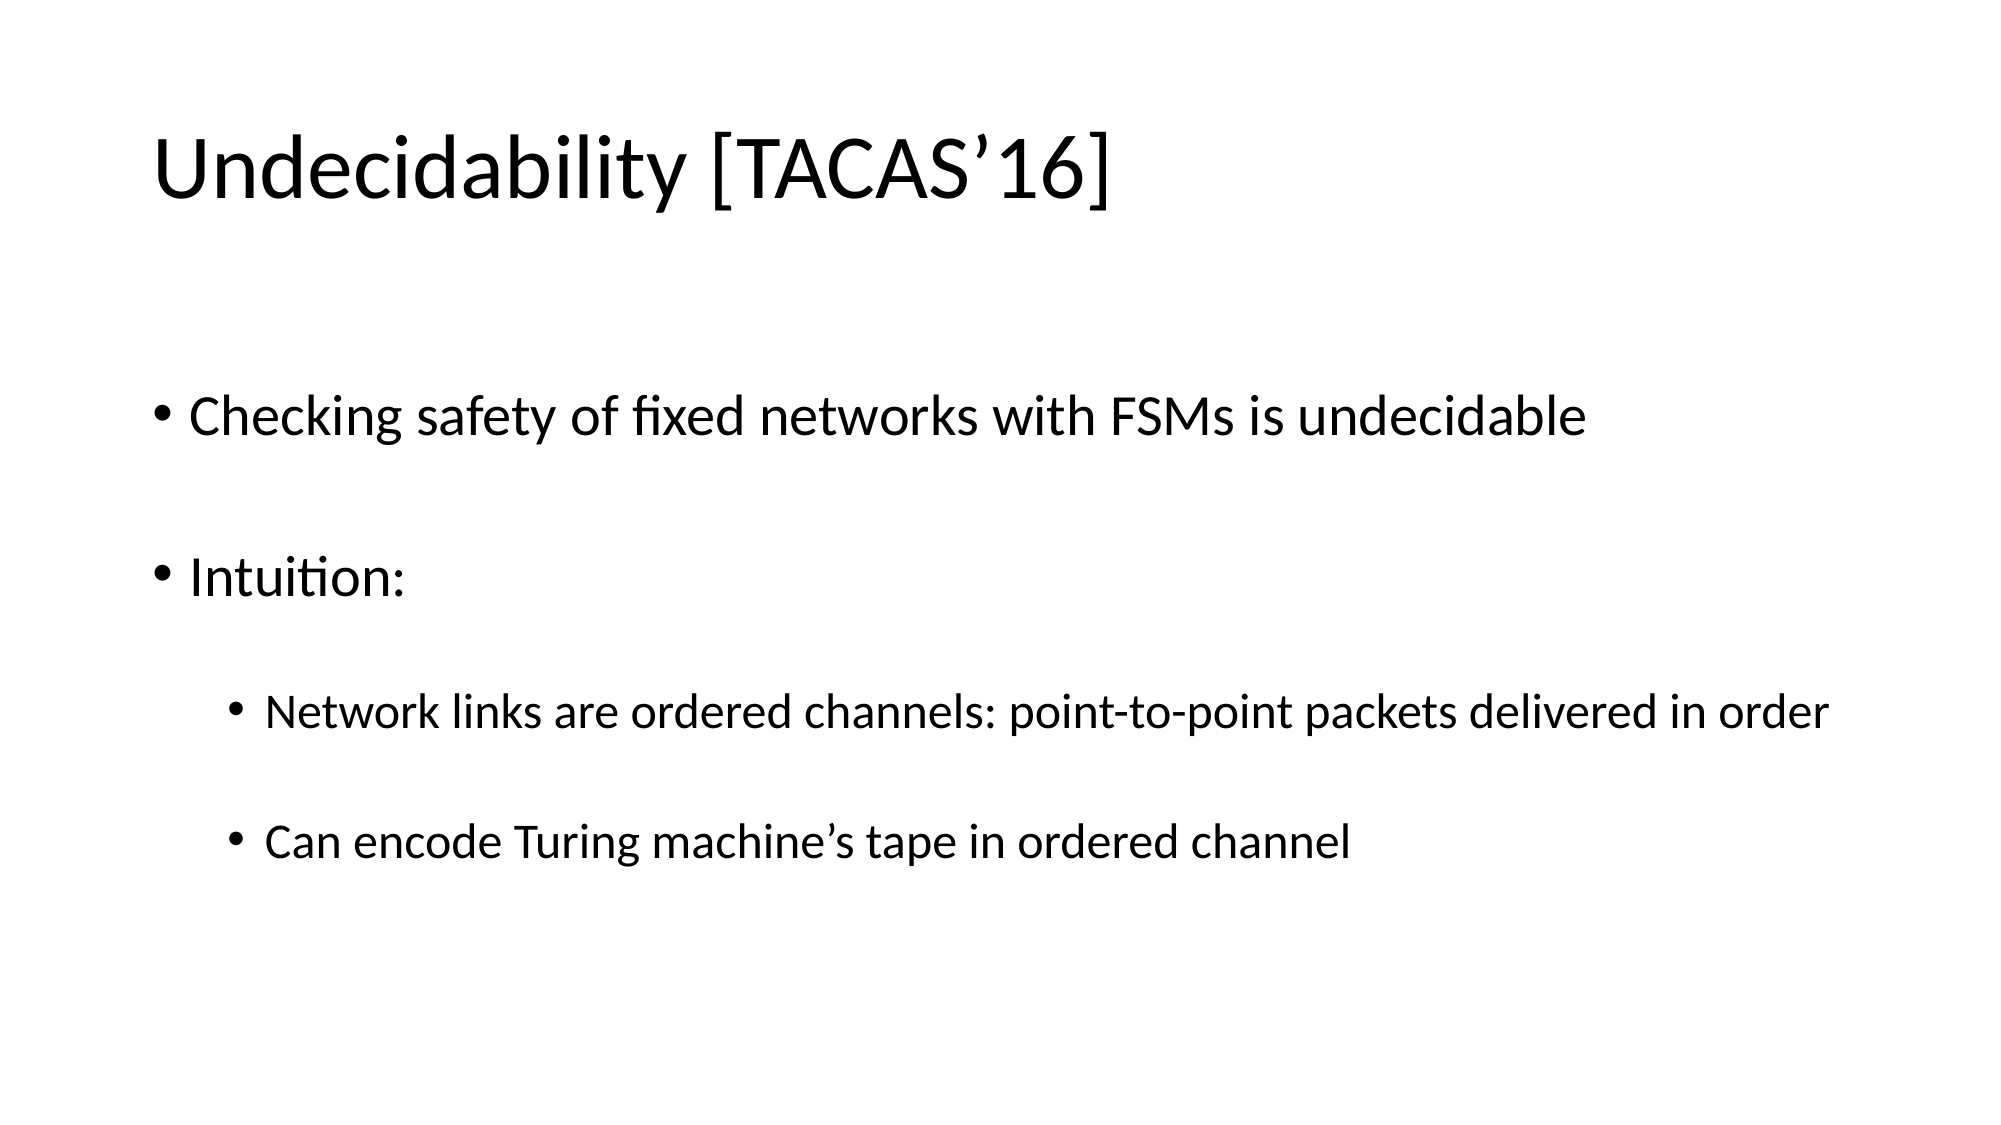

# Undecidability [TACAS’16]
Checking safety of fixed networks with FSMs is undecidable
Intuition:
Network links are ordered channels: point-to-point packets delivered in order
Can encode Turing machine’s tape in ordered channel